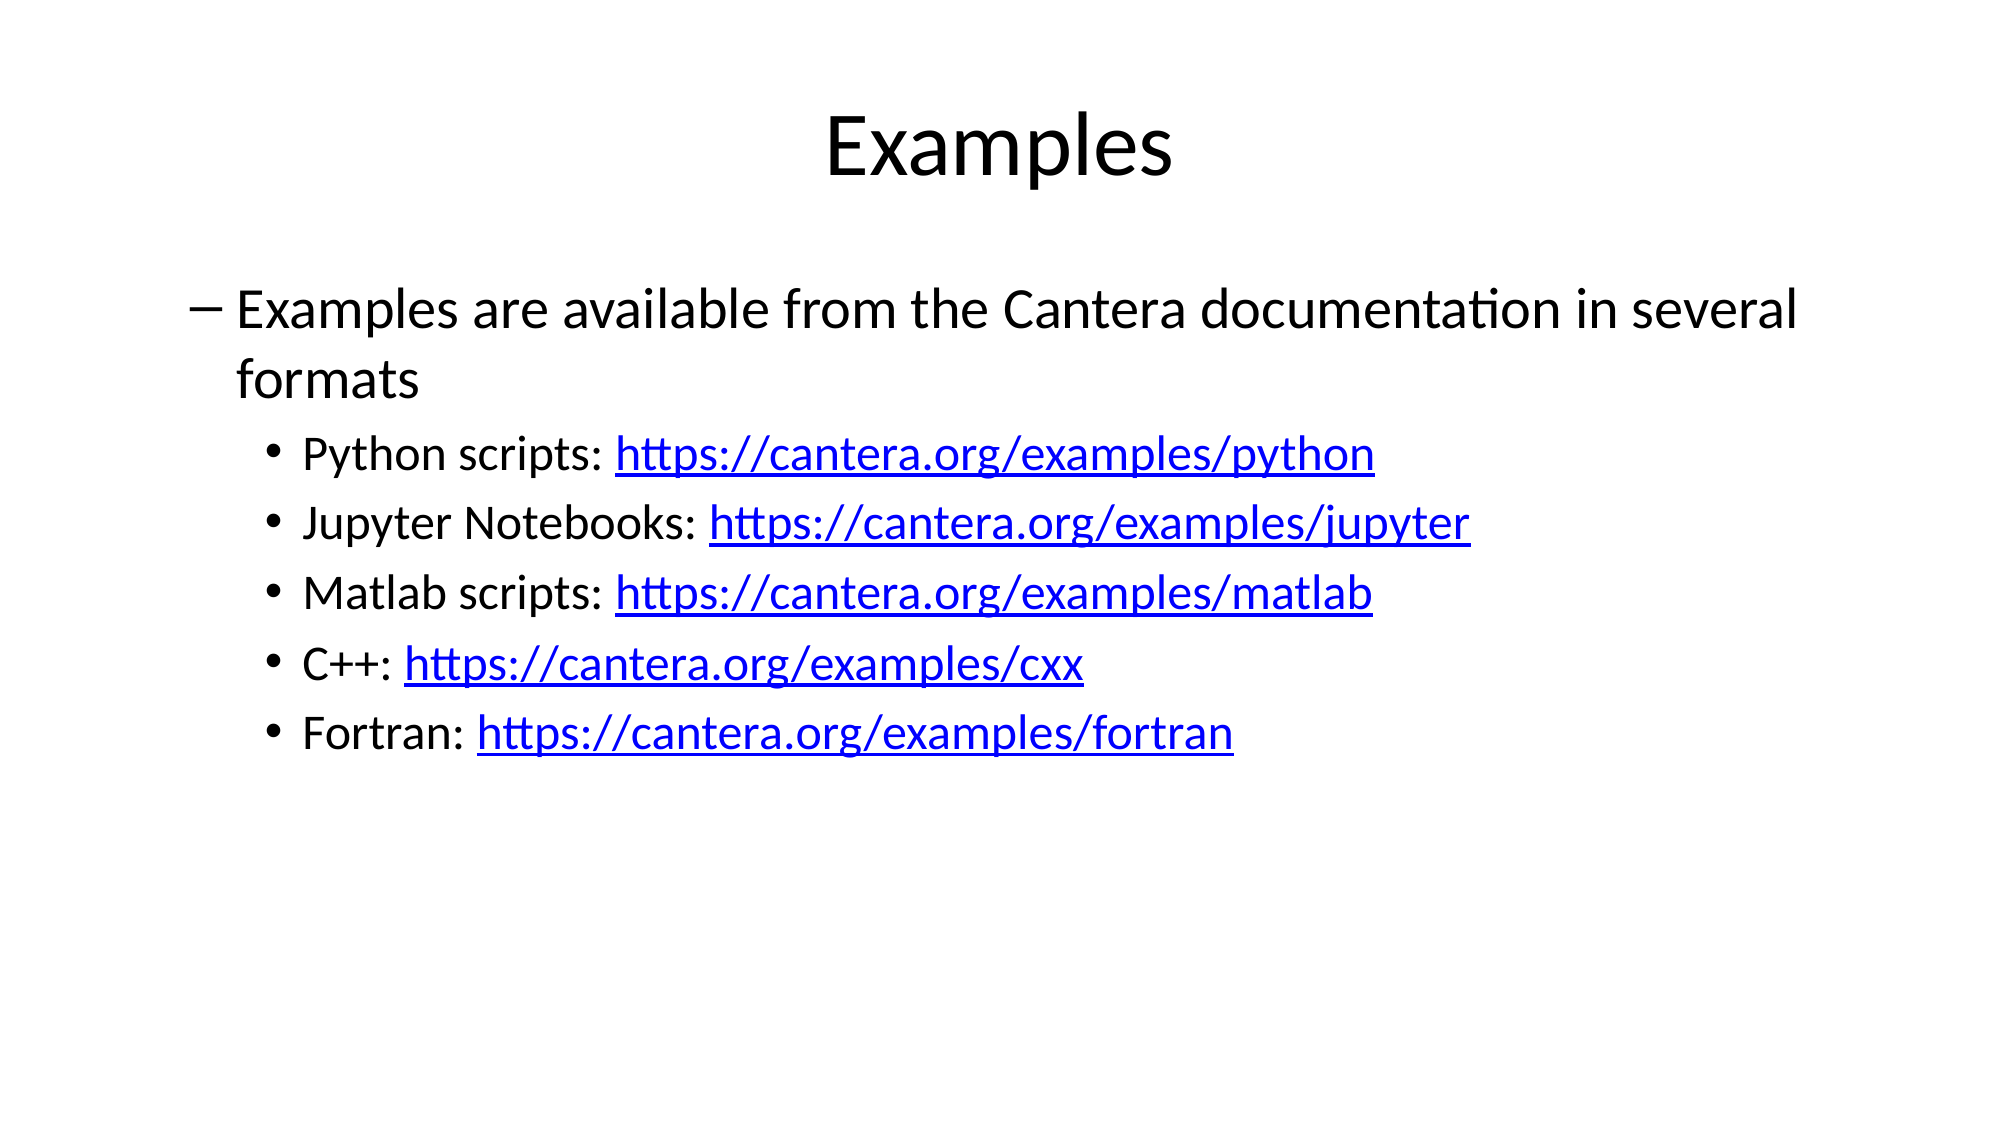

# Examples
Examples are available from the Cantera documentation in several formats
Python scripts: https://cantera.org/examples/python
Jupyter Notebooks: https://cantera.org/examples/jupyter
Matlab scripts: https://cantera.org/examples/matlab
C++: https://cantera.org/examples/cxx
Fortran: https://cantera.org/examples/fortran